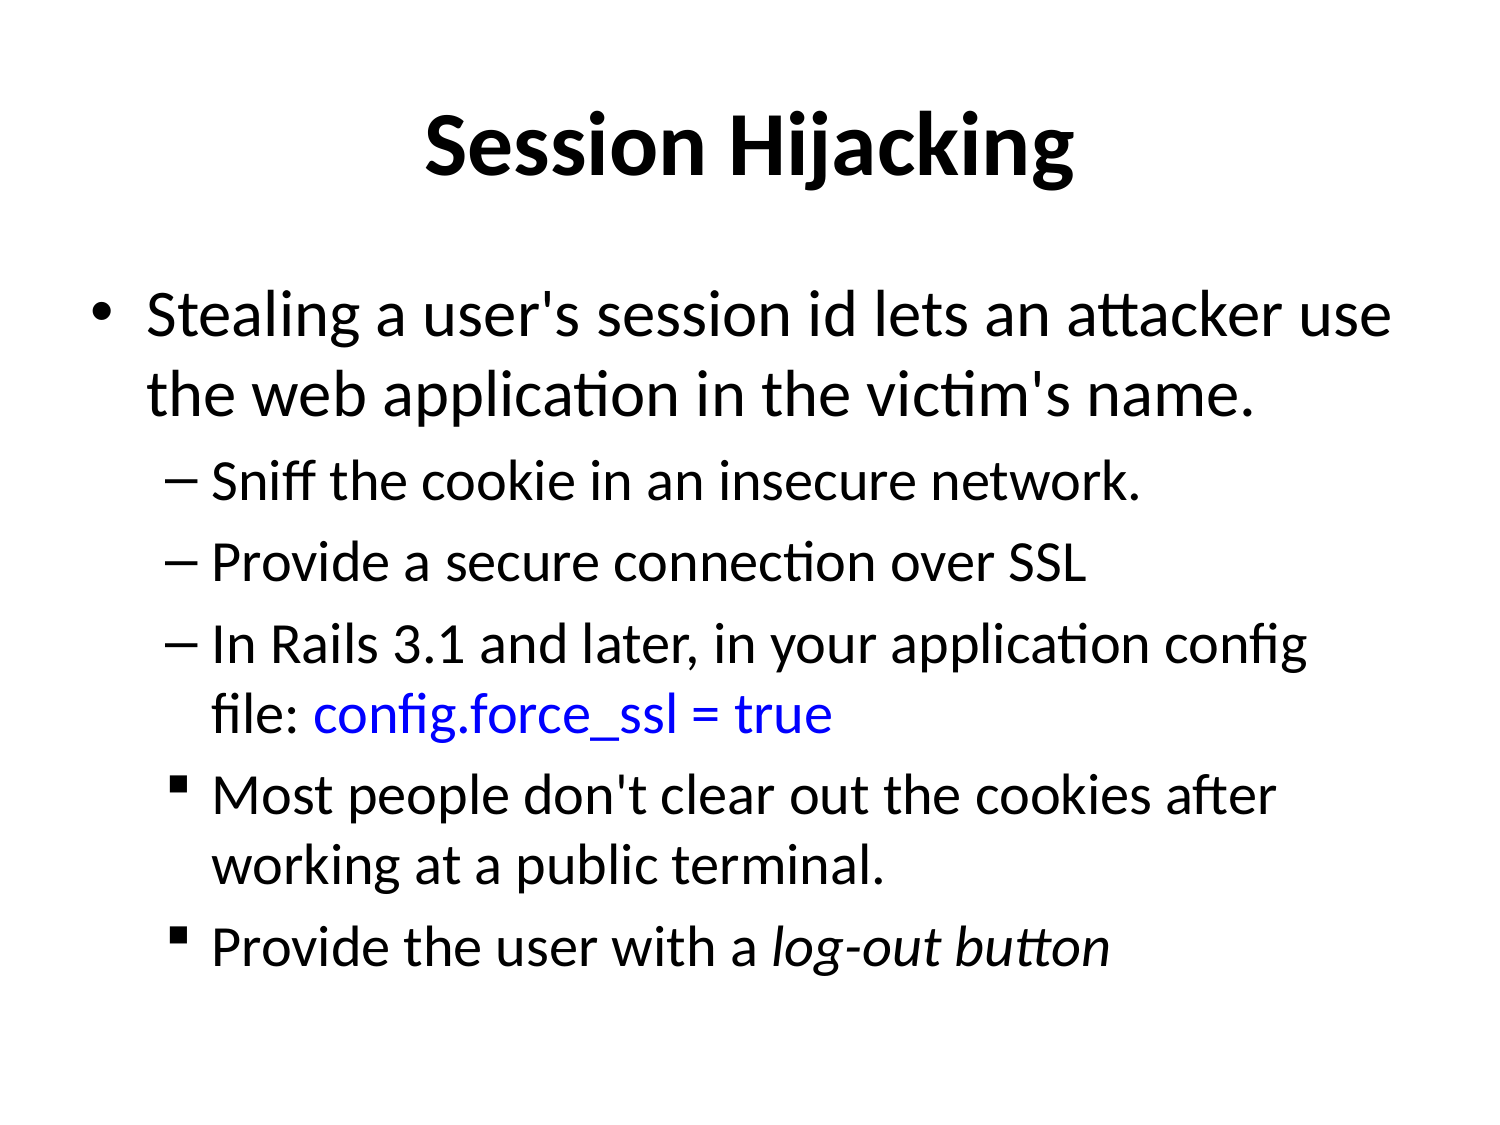

# Session Hijacking
Stealing a user's session id lets an attacker use the web application in the victim's name.
Sniff the cookie in an insecure network.
Provide a secure connection over SSL
In Rails 3.1 and later, in your application config file: config.force_ssl = true
Most people don't clear out the cookies after working at a public terminal.
Provide the user with a log-out button